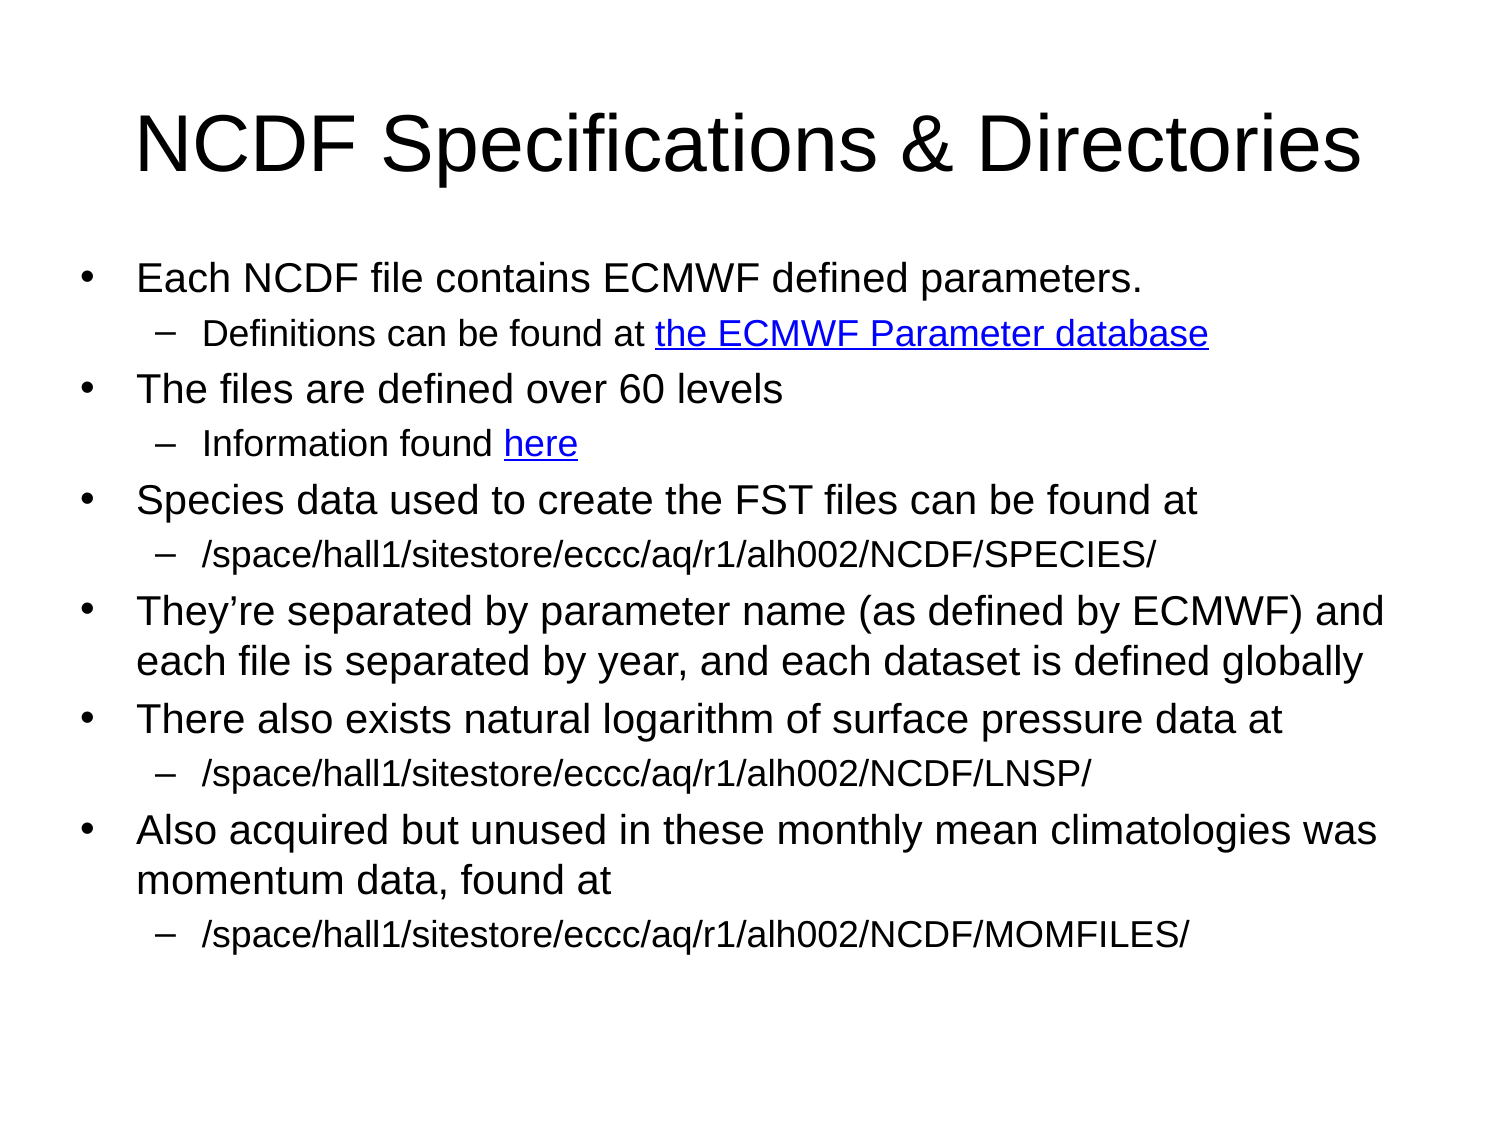

# NCDF Specifications & Directories
Each NCDF file contains ECMWF defined parameters.
Definitions can be found at the ECMWF Parameter database
The files are defined over 60 levels
Information found here
Species data used to create the FST files can be found at
/space/hall1/sitestore/eccc/aq/r1/alh002/NCDF/SPECIES/
They’re separated by parameter name (as defined by ECMWF) and each file is separated by year, and each dataset is defined globally
There also exists natural logarithm of surface pressure data at
/space/hall1/sitestore/eccc/aq/r1/alh002/NCDF/LNSP/
Also acquired but unused in these monthly mean climatologies was momentum data, found at
/space/hall1/sitestore/eccc/aq/r1/alh002/NCDF/MOMFILES/